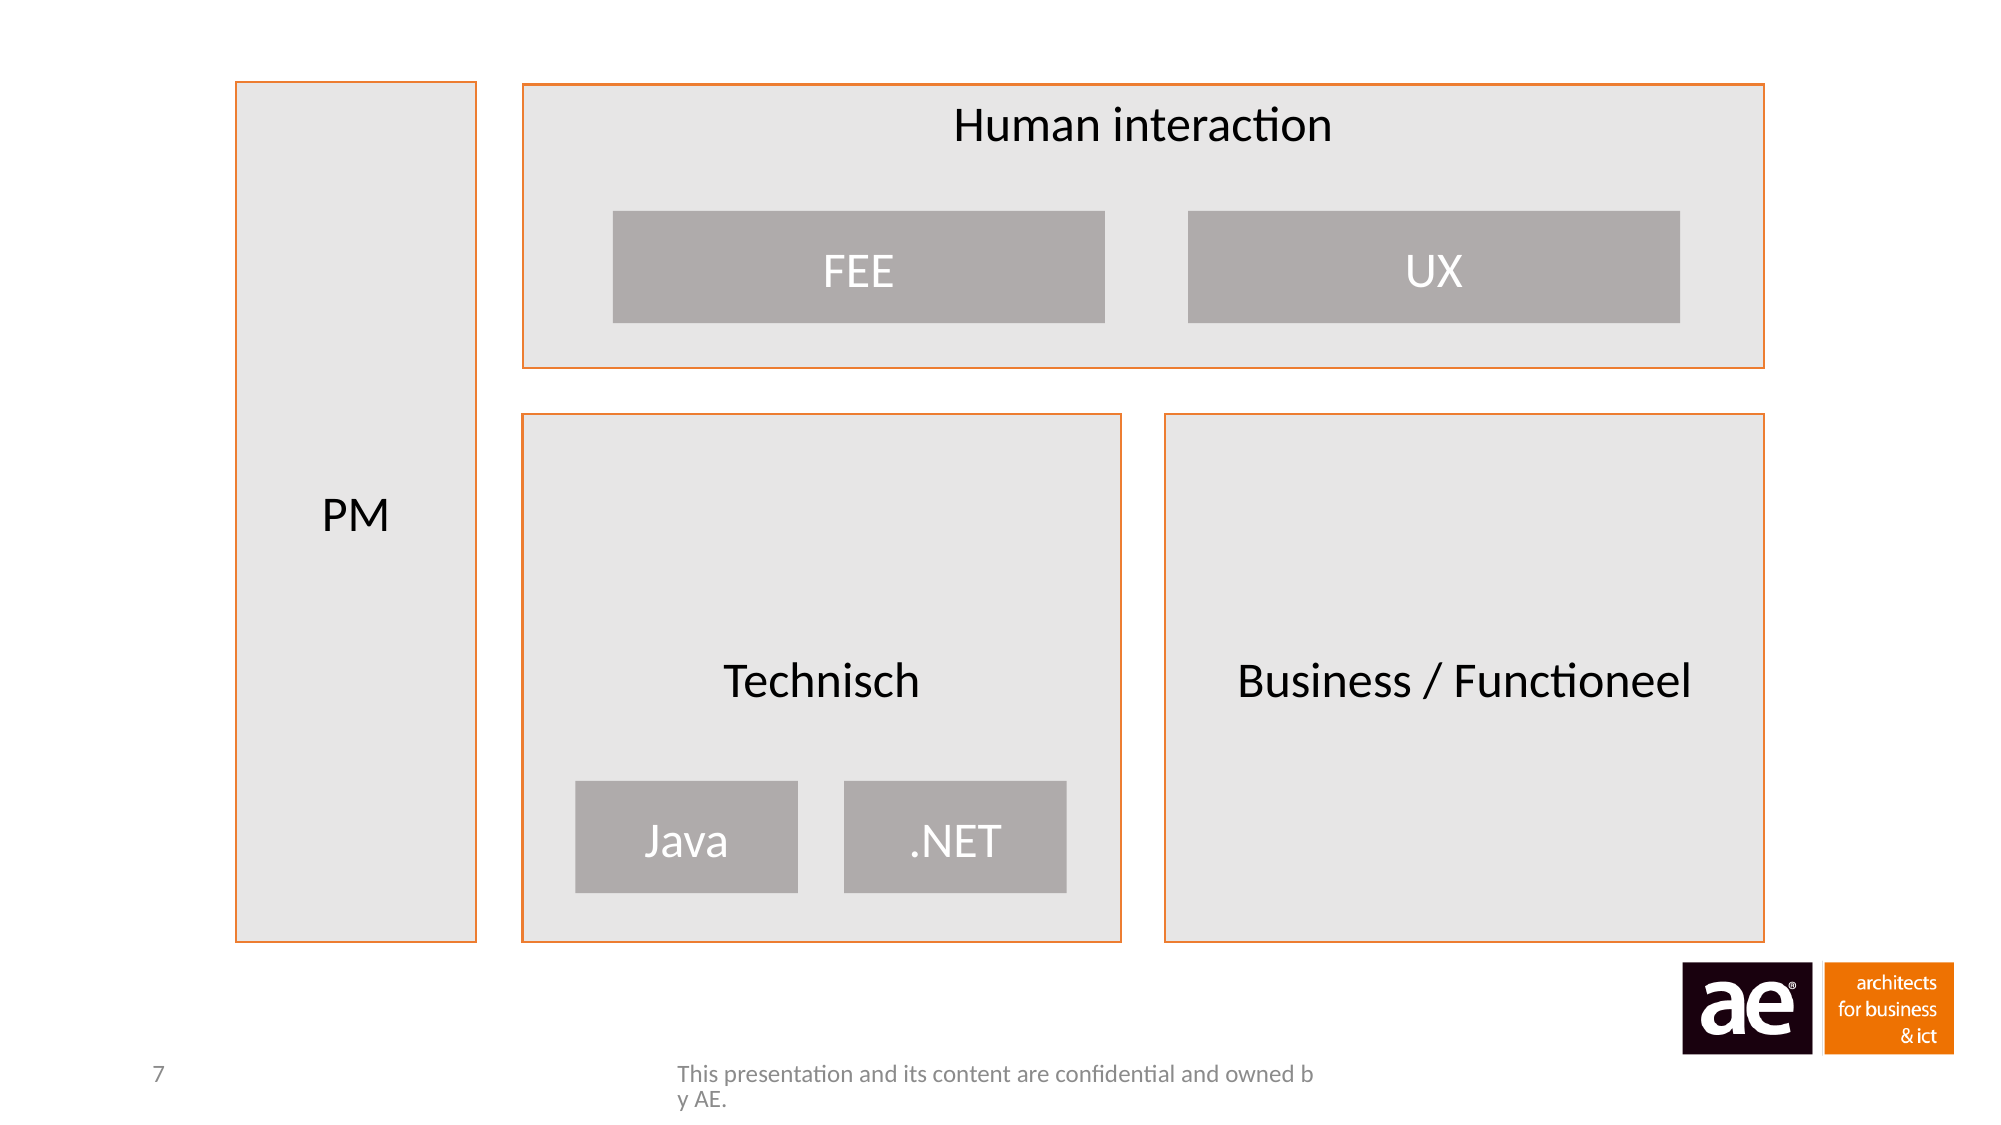

PM
Human interaction
FEE
UX
Technisch
Business / Functioneel
Java
.NET
7
This presentation and its content are confidential and owned by AE.